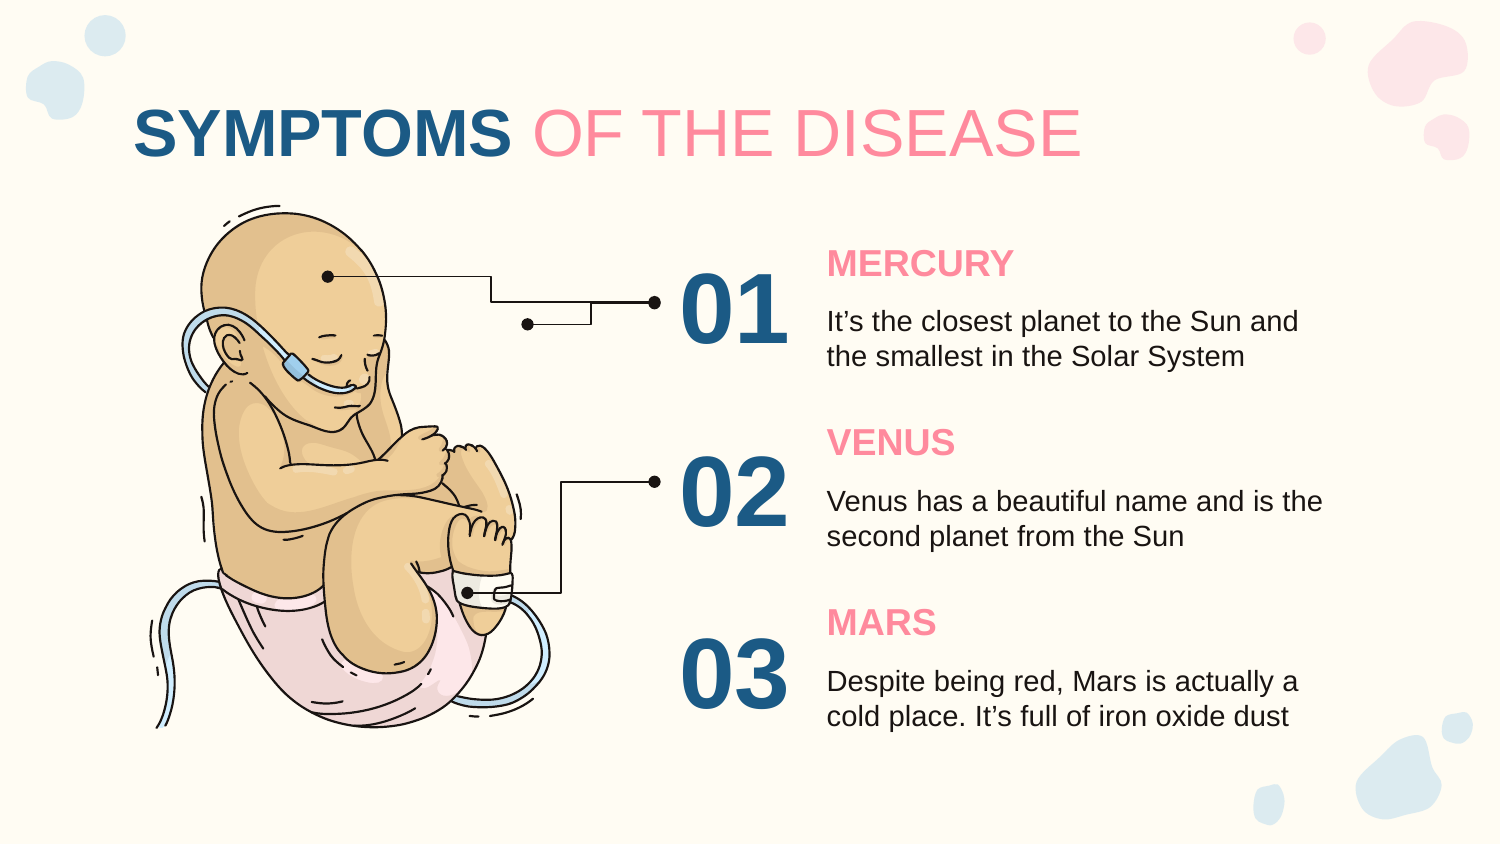

# SYMPTOMS OF THE DISEASE

01
MERCURY

It’s the closest planet to the Sun and the smallest in the Solar System

VENUS

02

Venus has a beautiful name and is the second planet from the Sun

MARS
03

Despite being red, Mars is actually a cold place. It’s full of iron oxide dust